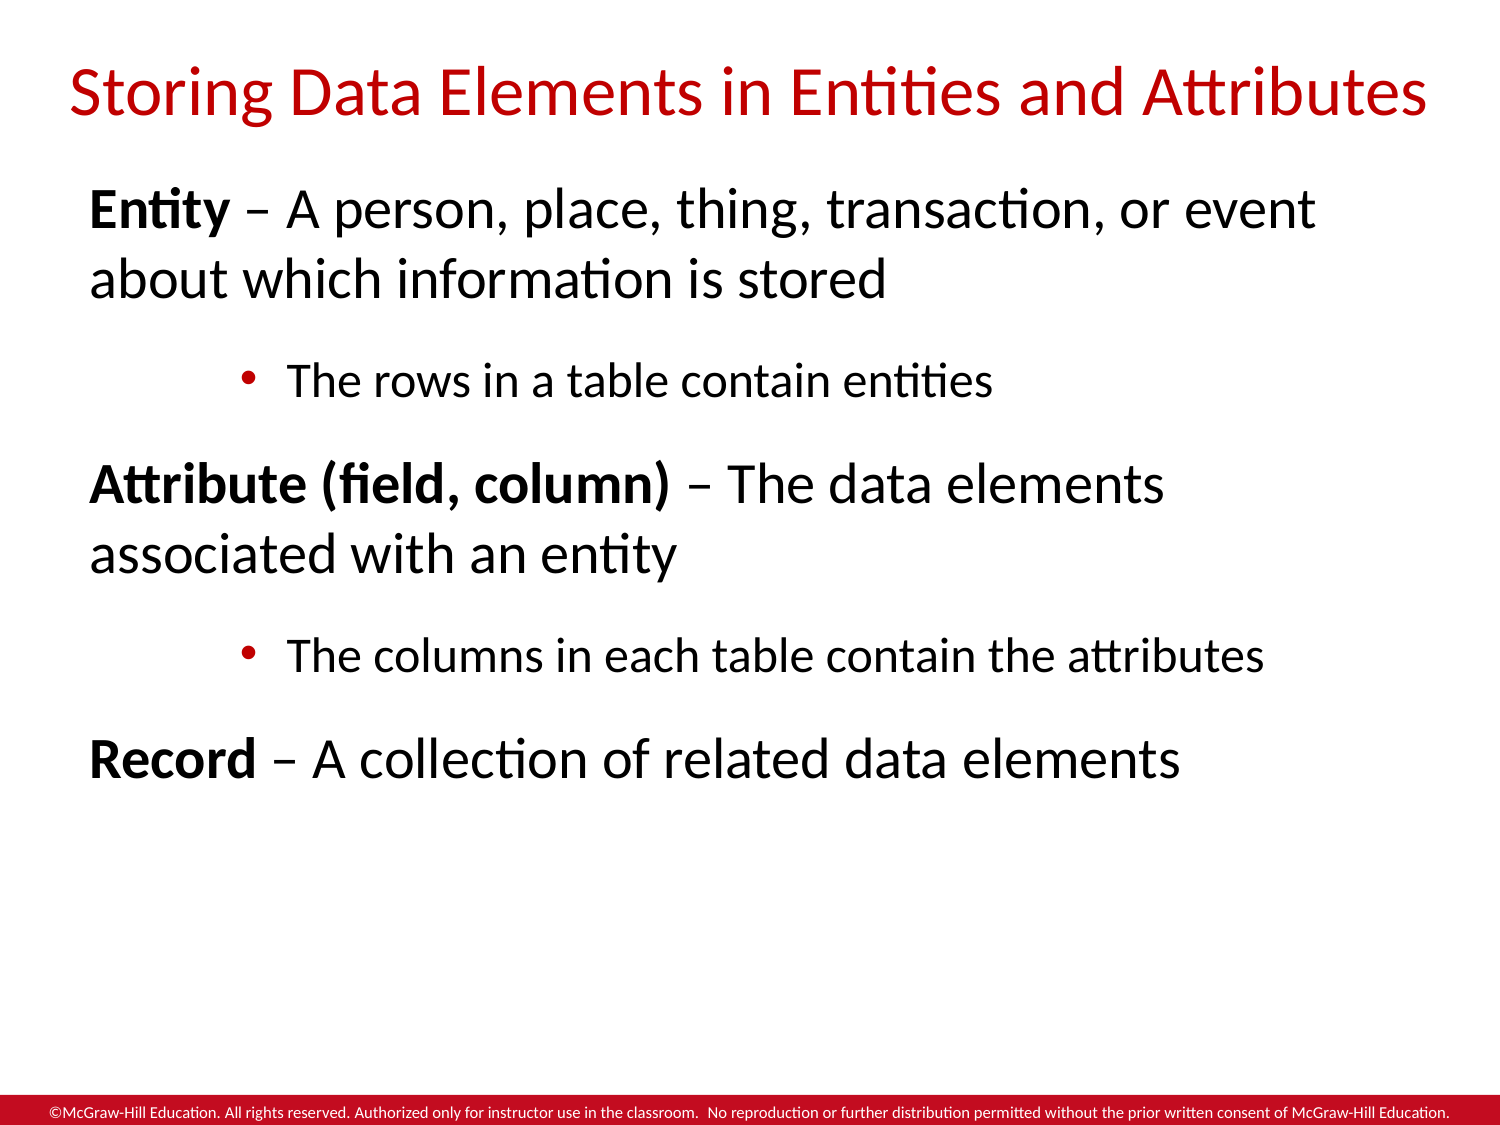

# Storing Data Elements in Entities and Attributes
Entity – A person, place, thing, transaction, or event about which information is stored
The rows in a table contain entities
Attribute (field, column) – The data elements associated with an entity
The columns in each table contain the attributes
Record – A collection of related data elements